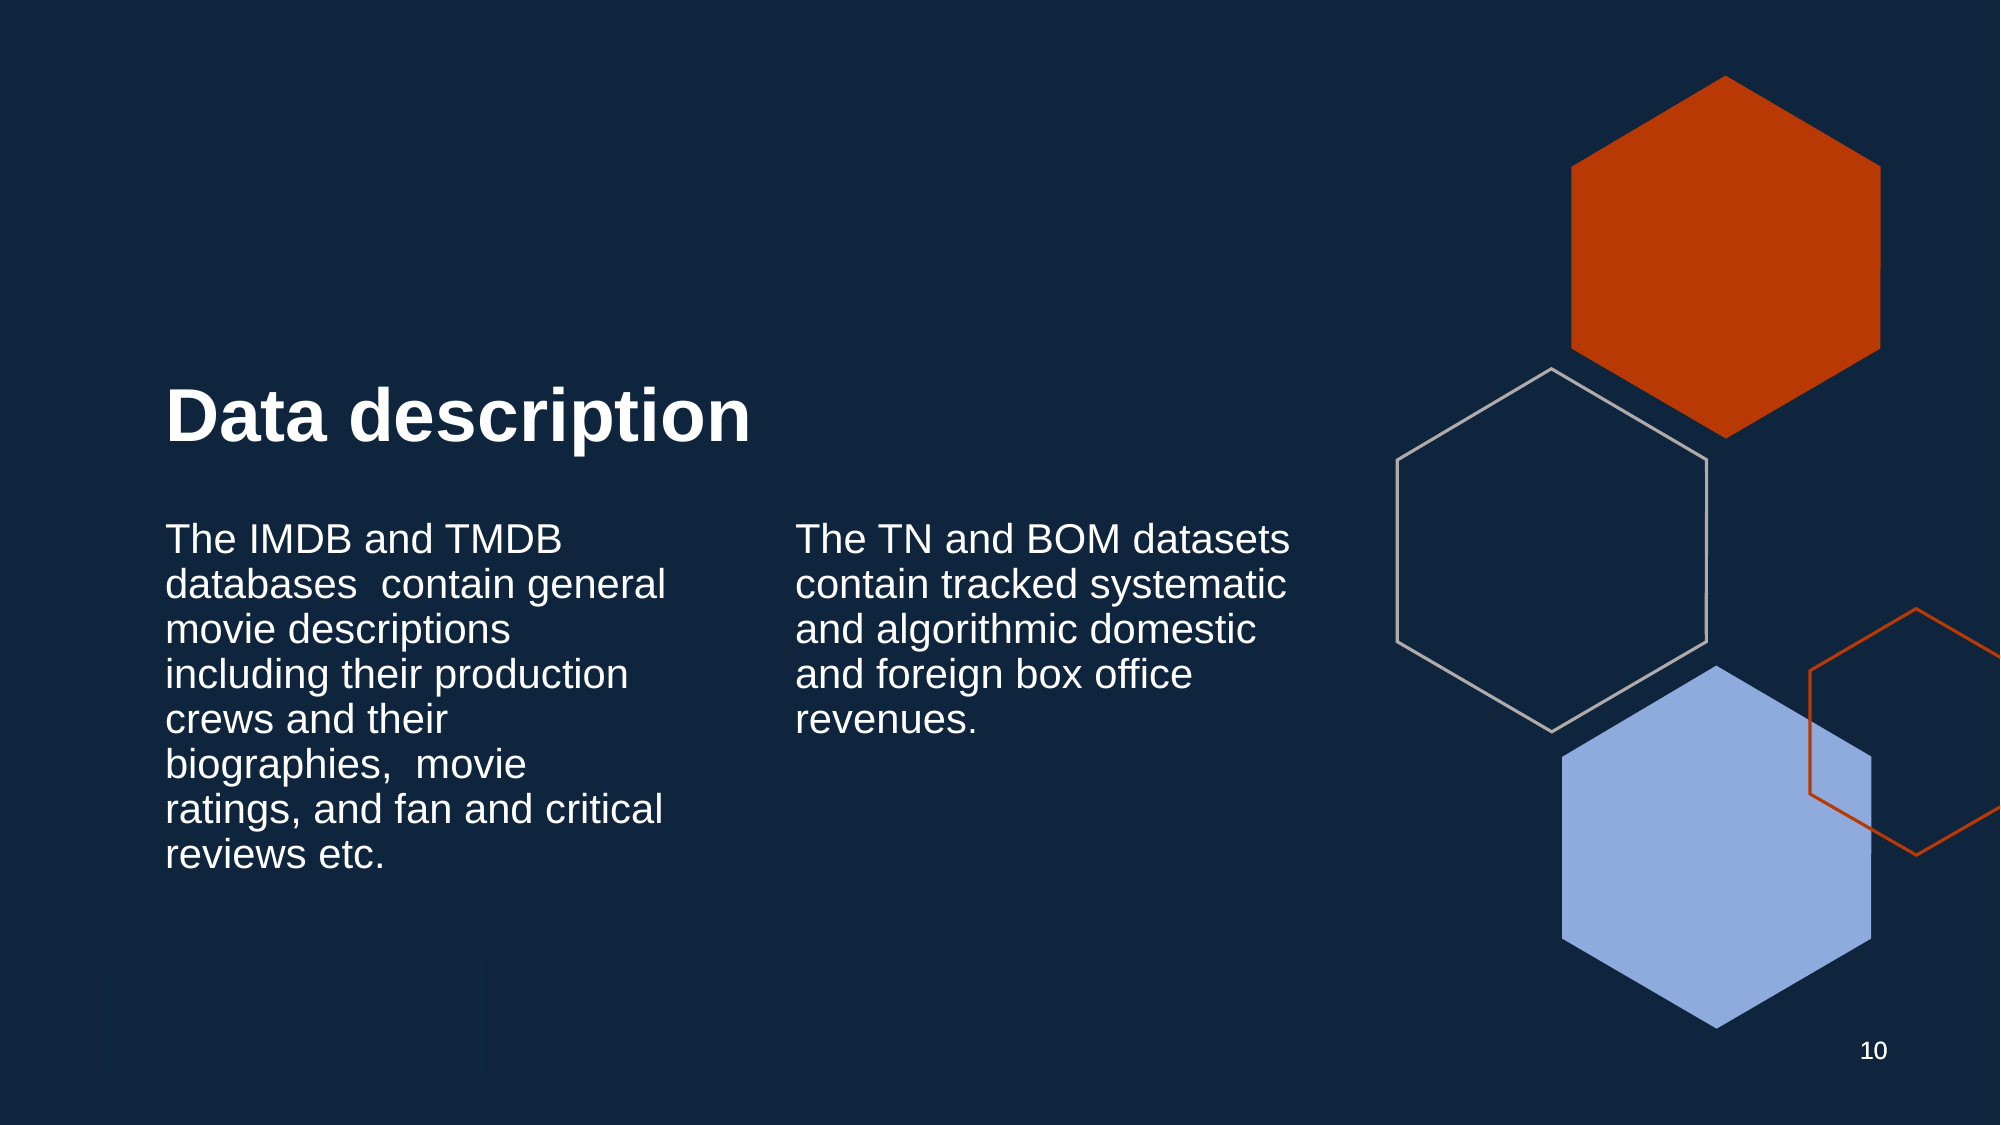

# Data description
The IMDB and TMDB databases  contain general movie descriptions including their production crews and their biographies,  movie ratings, and fan and critical reviews etc.

The TN and BOM datasets contain tracked systematic and algorithmic domestic and foreign box office revenues.
10
10